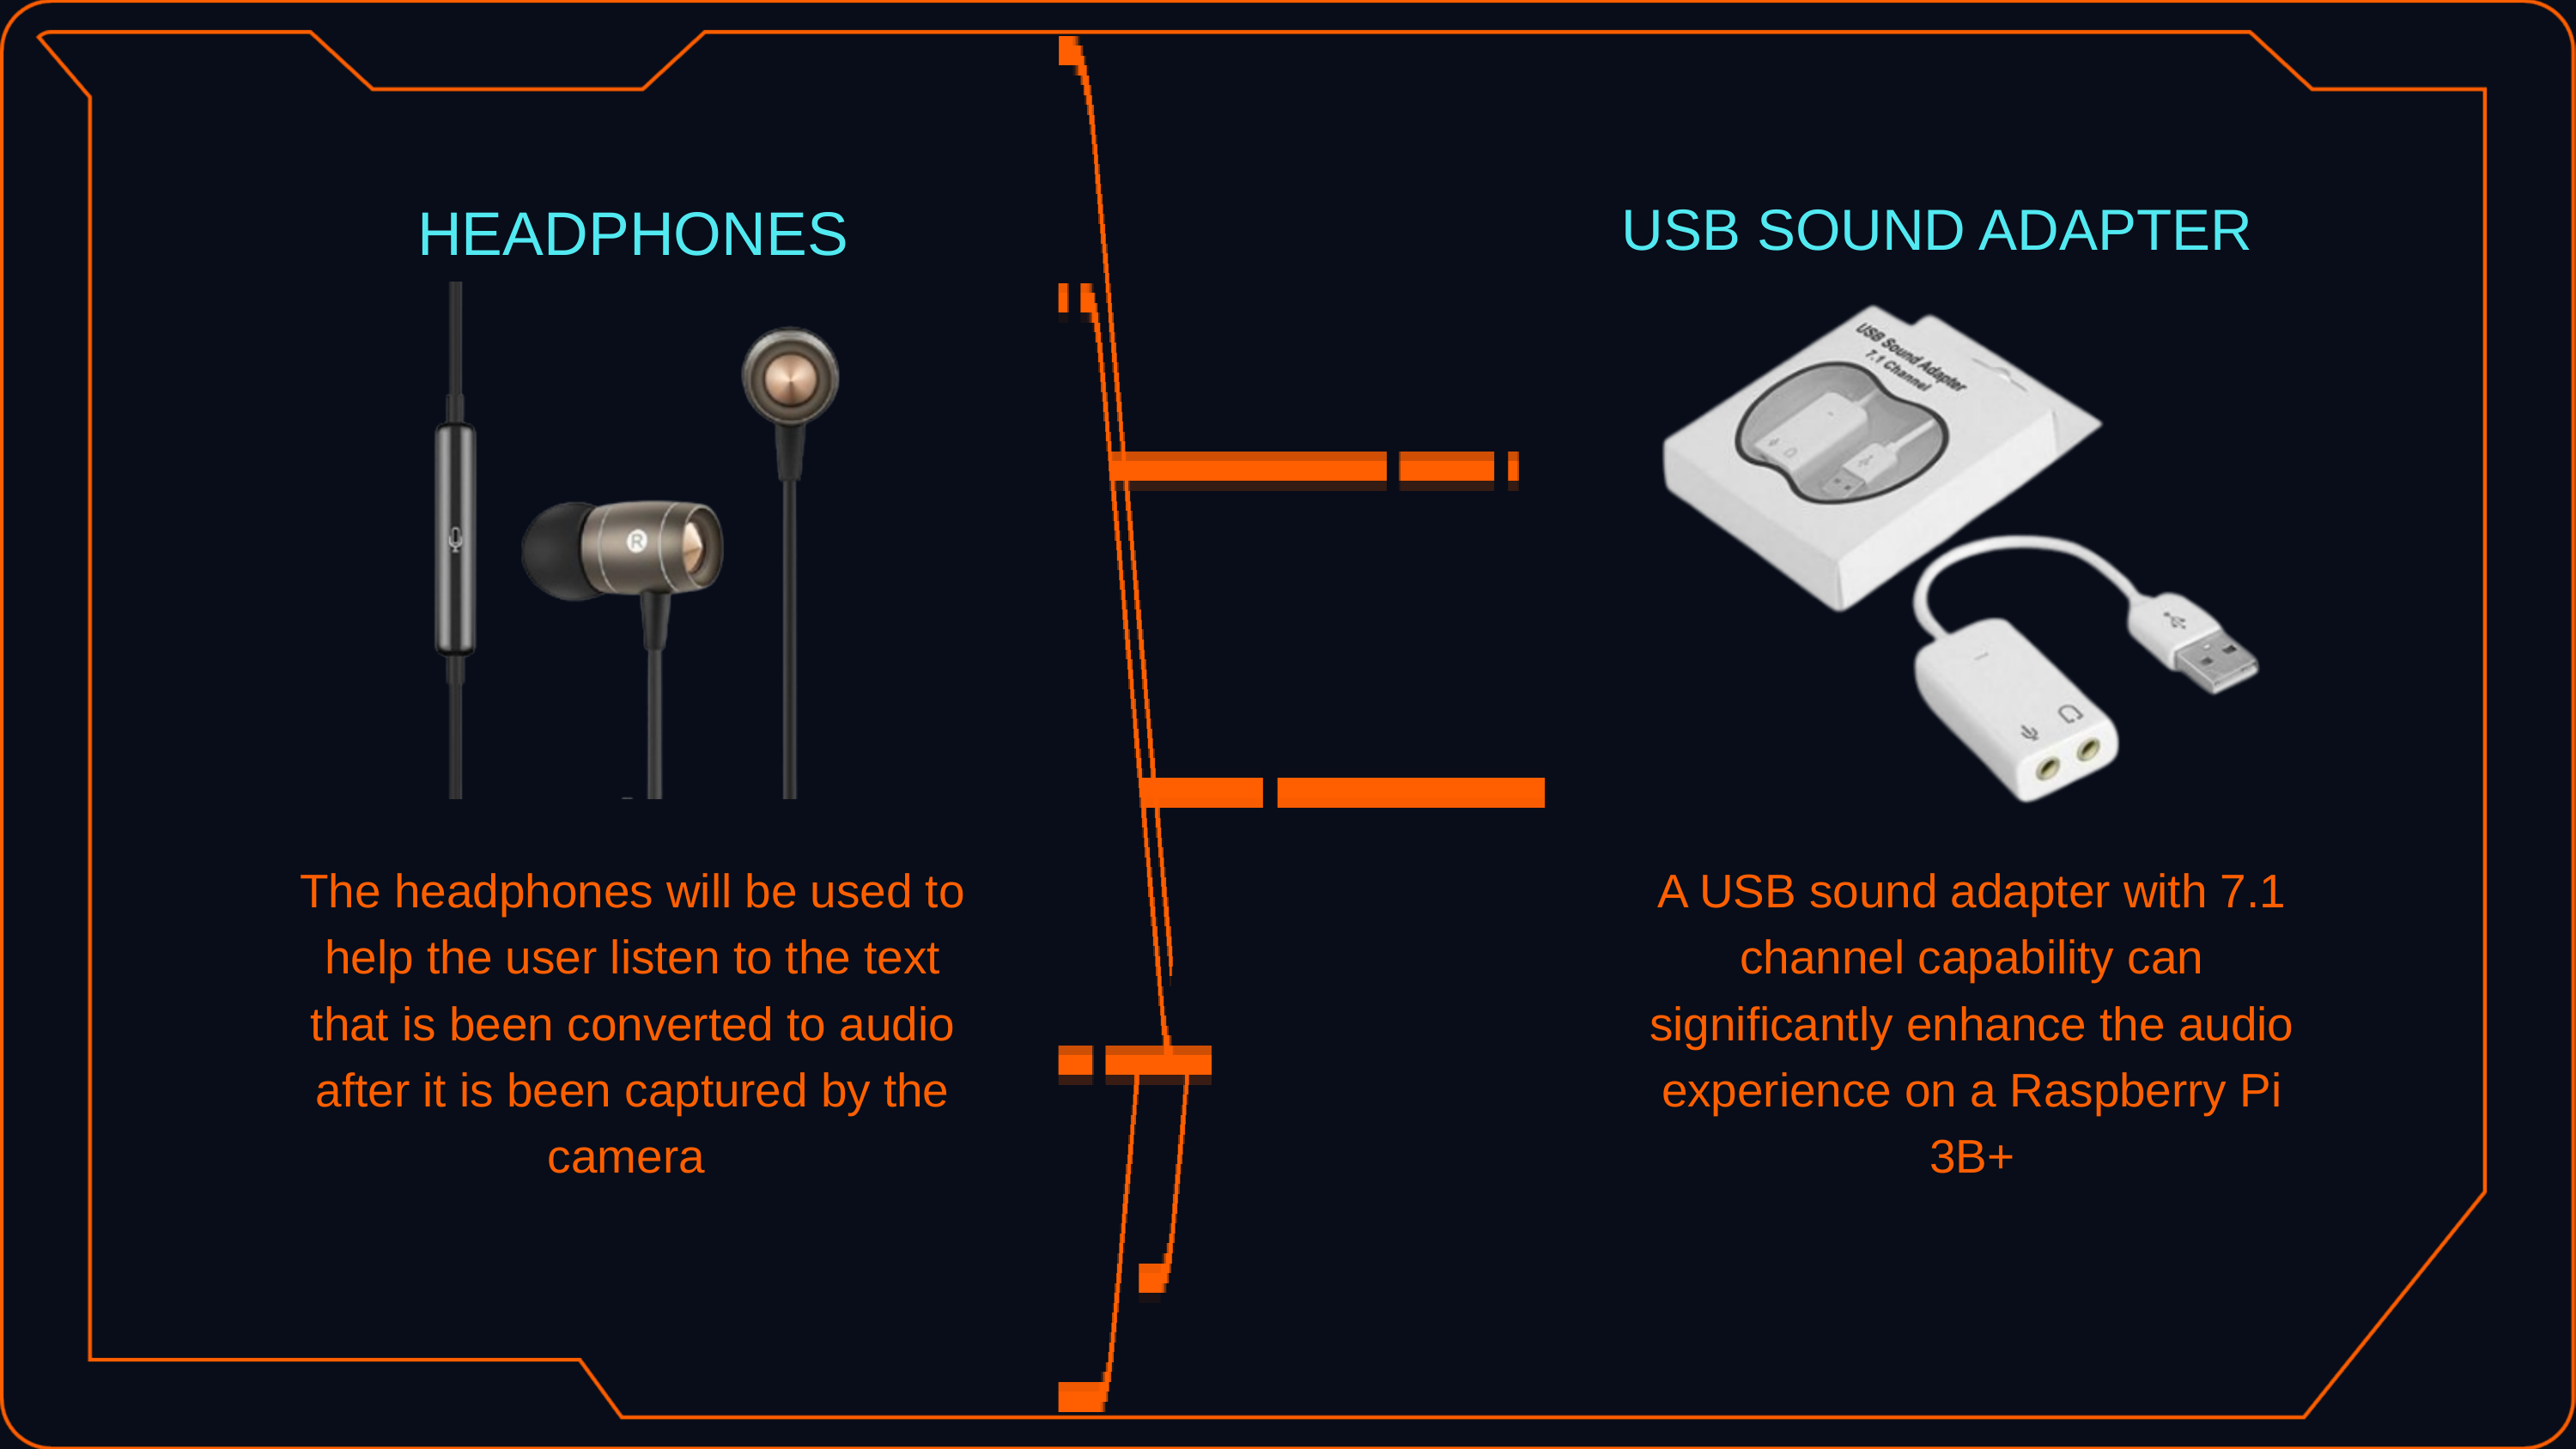

HEADPHONES
USB SOUND ADAPTER

The headphones will be used to help the user listen to the text that is been converted to audio after it is been captured by the camera
A USB sound adapter with 7.1 channel capability can significantly enhance the audio experience on a Raspberry Pi 3B+